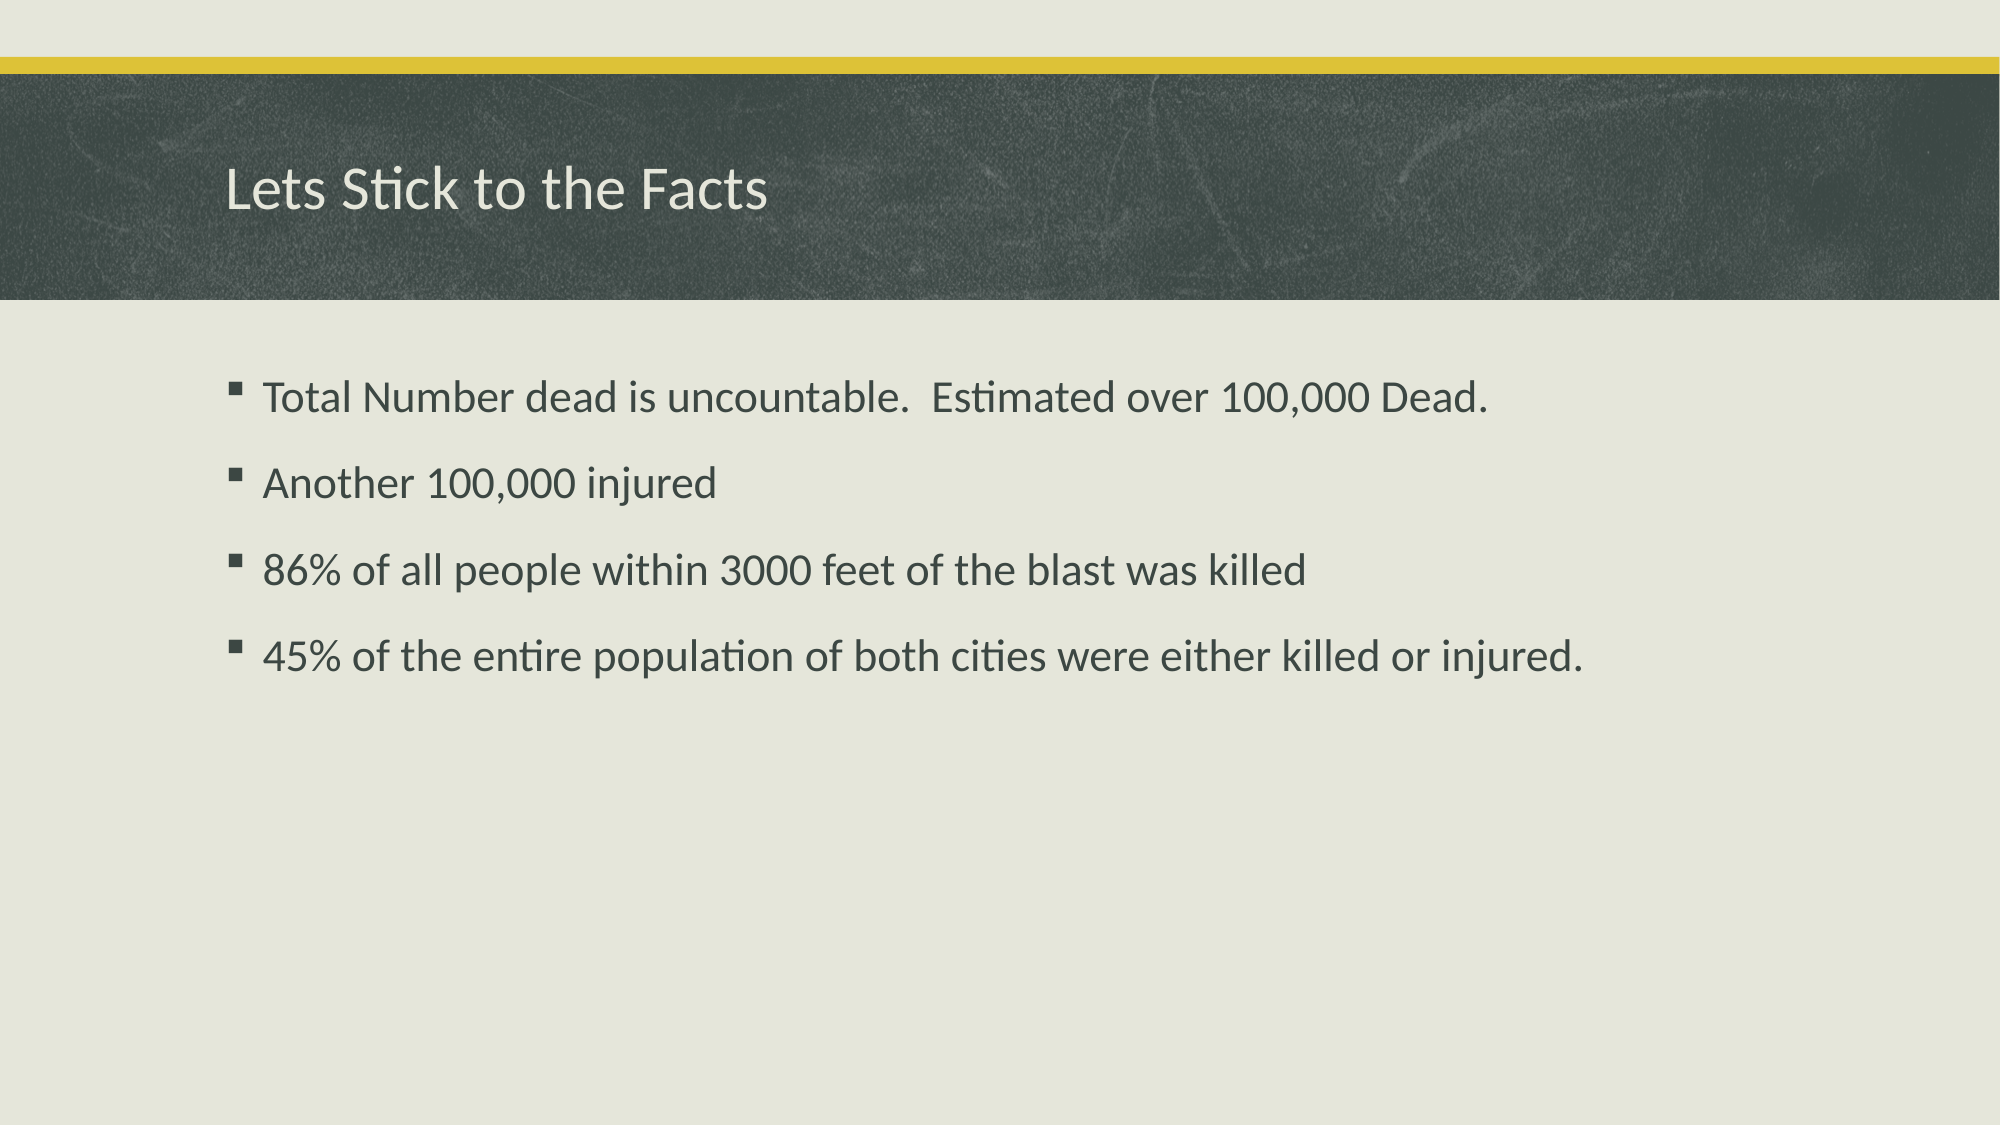

# Lets Stick to the Facts
Total Number dead is uncountable.  Estimated over 100,000 Dead.
Another 100,000 injured
86% of all people within 3000 feet of the blast was killed
45% of the entire population of both cities were either killed or injured.